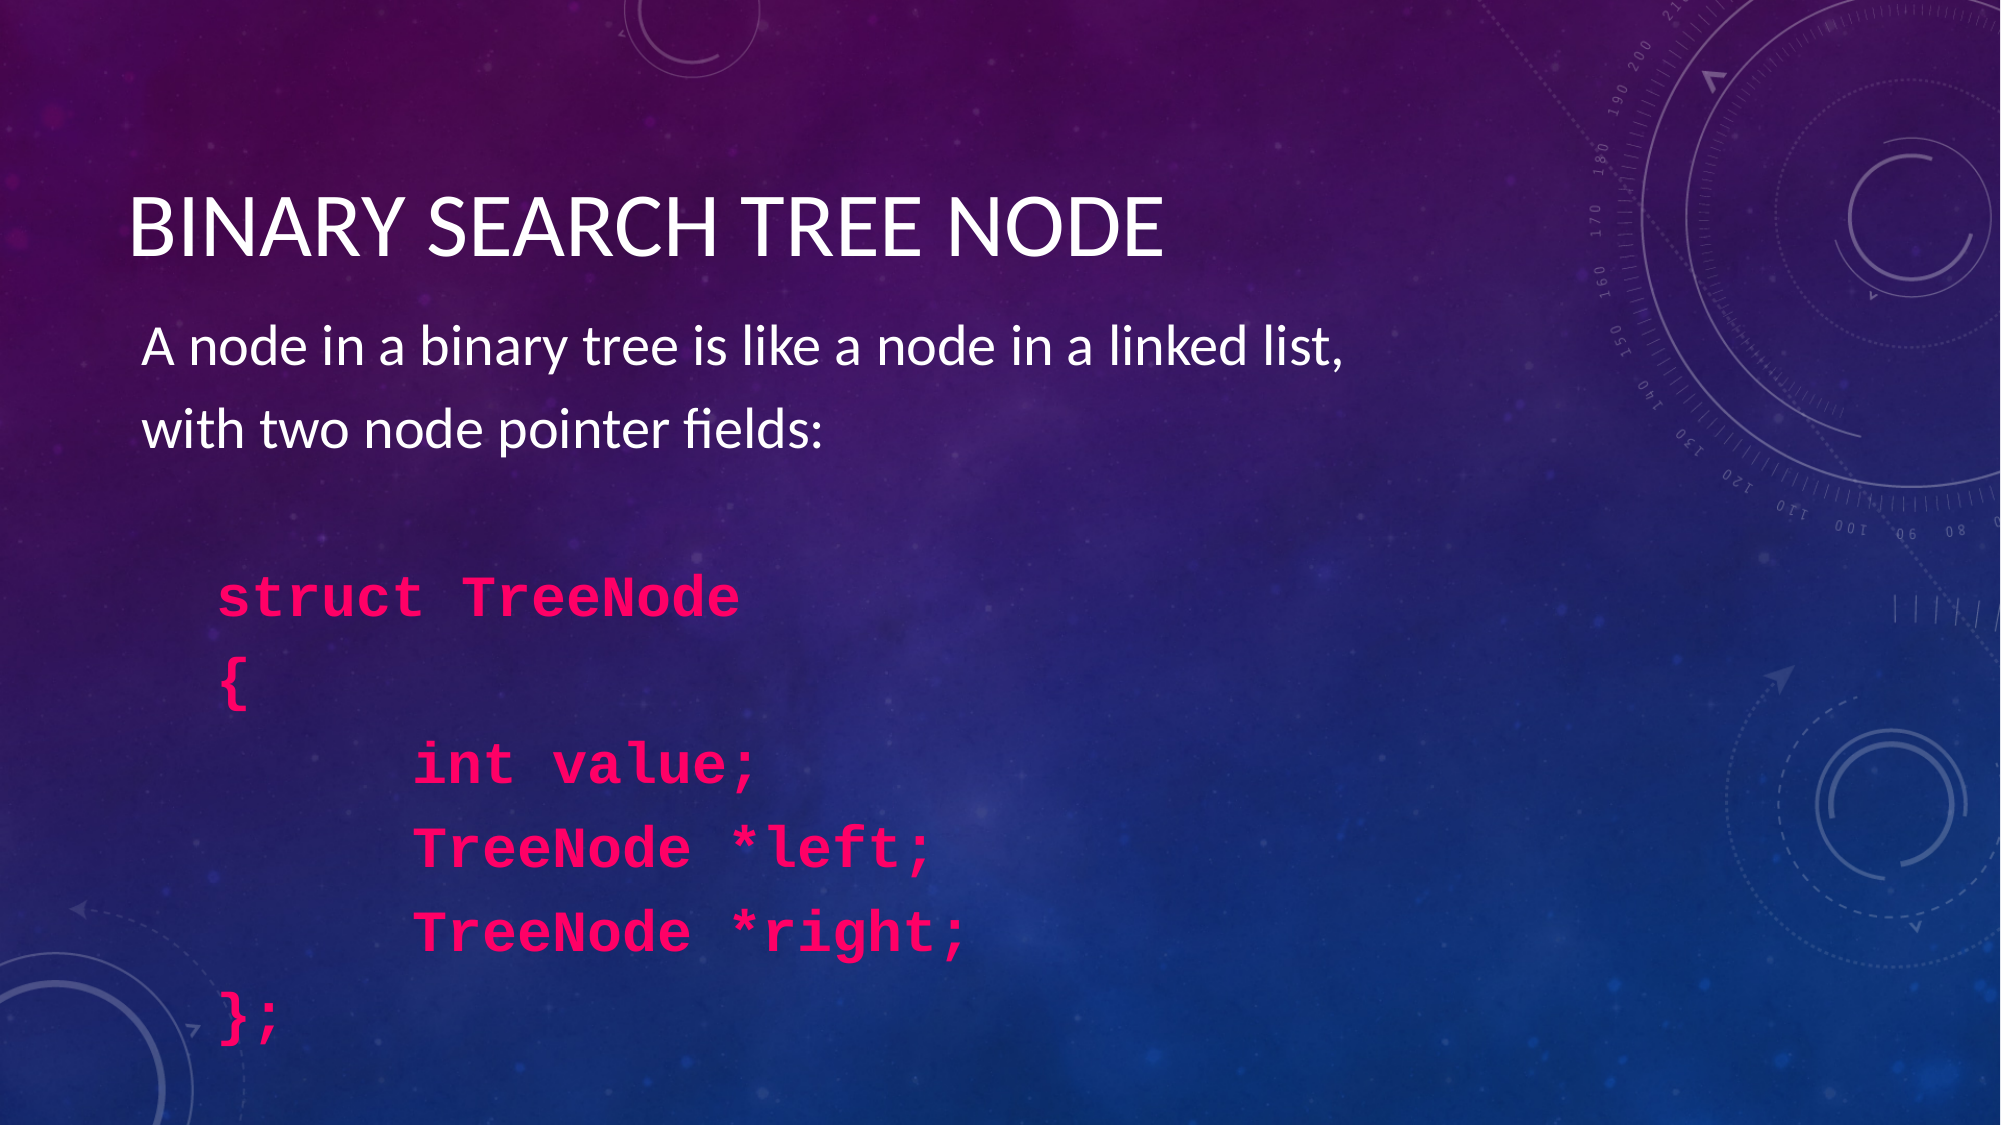

# Binary Search Tree Node
A node in a binary tree is like a node in a linked list,
with two node pointer fields:

struct TreeNode
{
		int value;
		TreeNode *left;
		TreeNode *right;
};